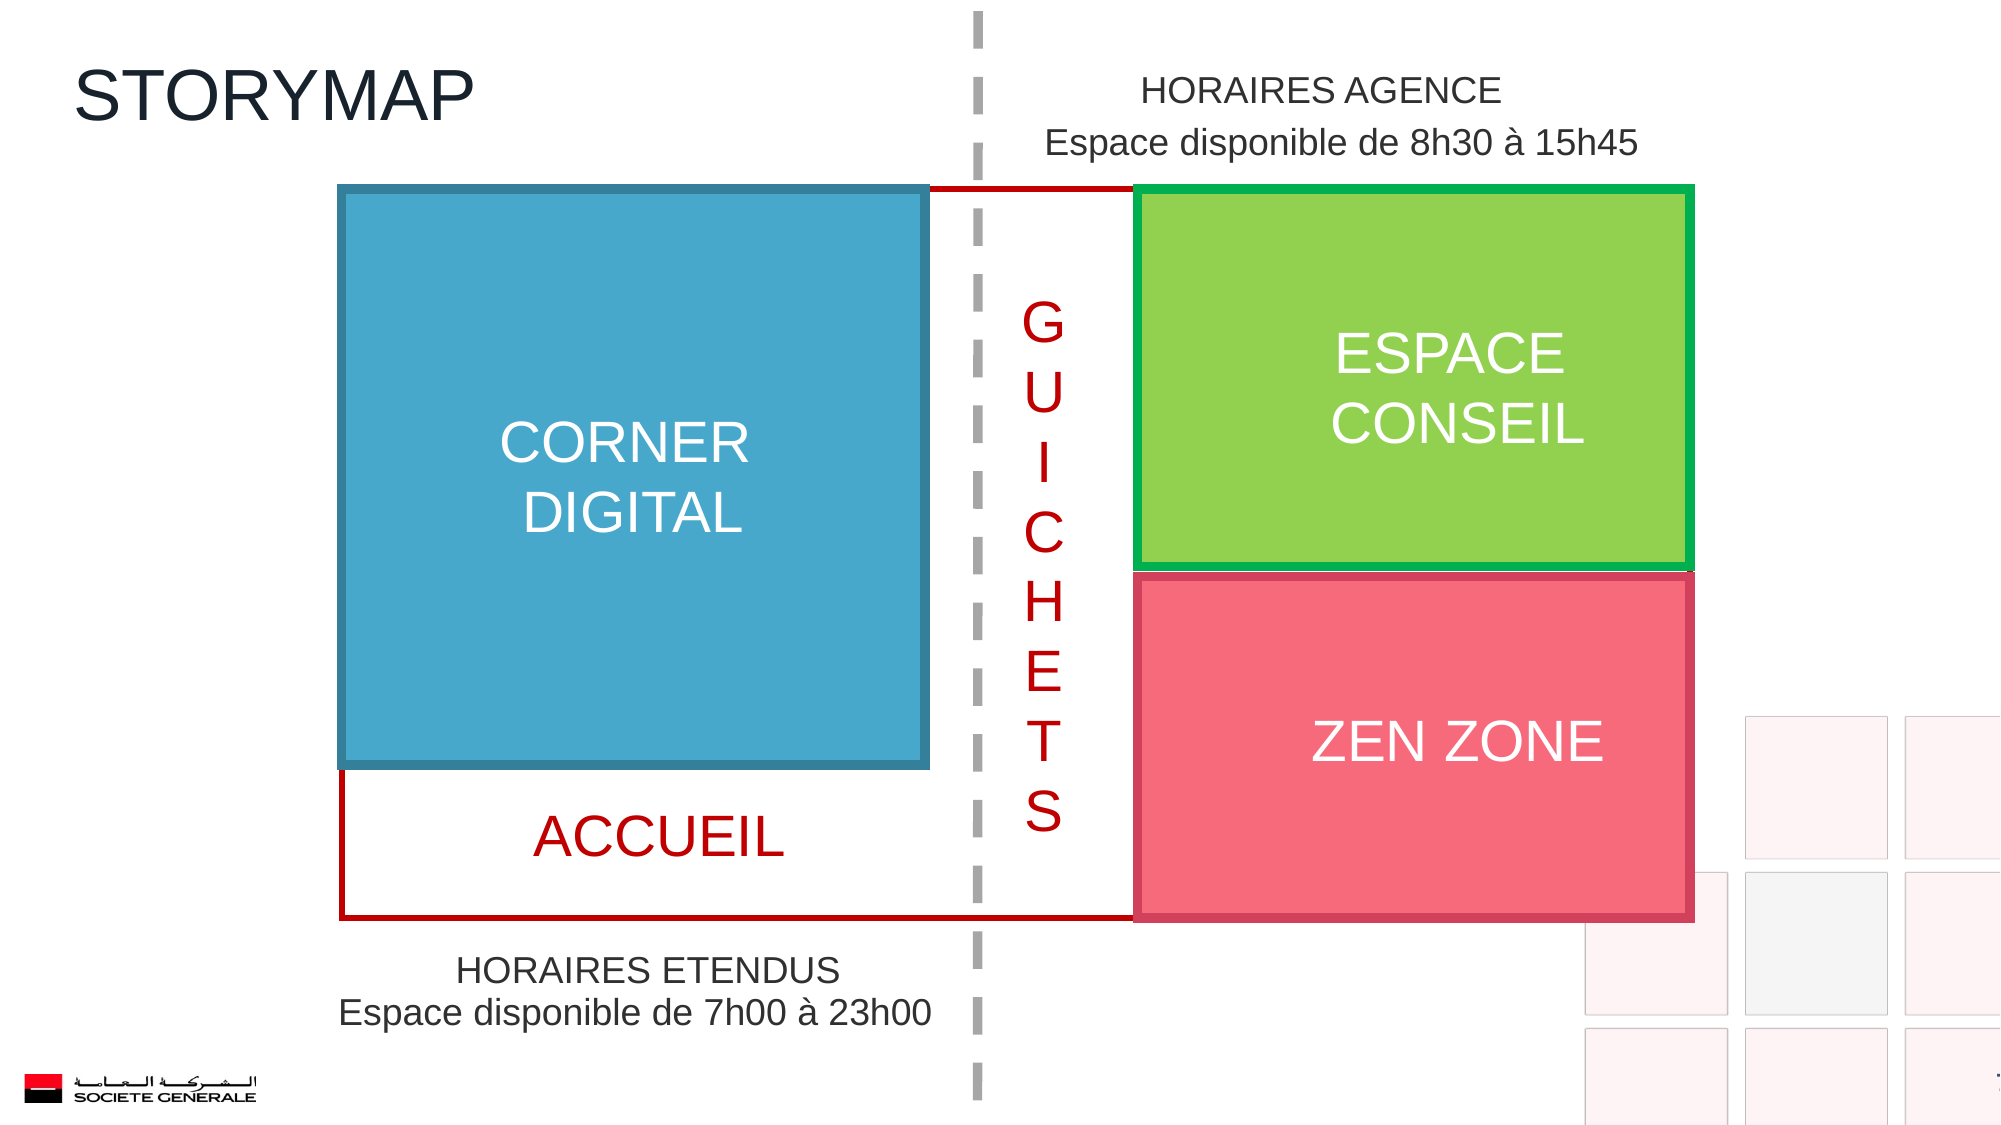

STORYMAP
HORAIRES AGENCE
Espace disponible de 8h30 à 15h45

G
U
I
C
H
E
T
S
ESPACE
CONSEIL
CORNER
DIGITAL

ZEN ZONE
ACCUEIL
HORAIRES ETENDUS
Espace disponible de 7h00 à 23h00
7